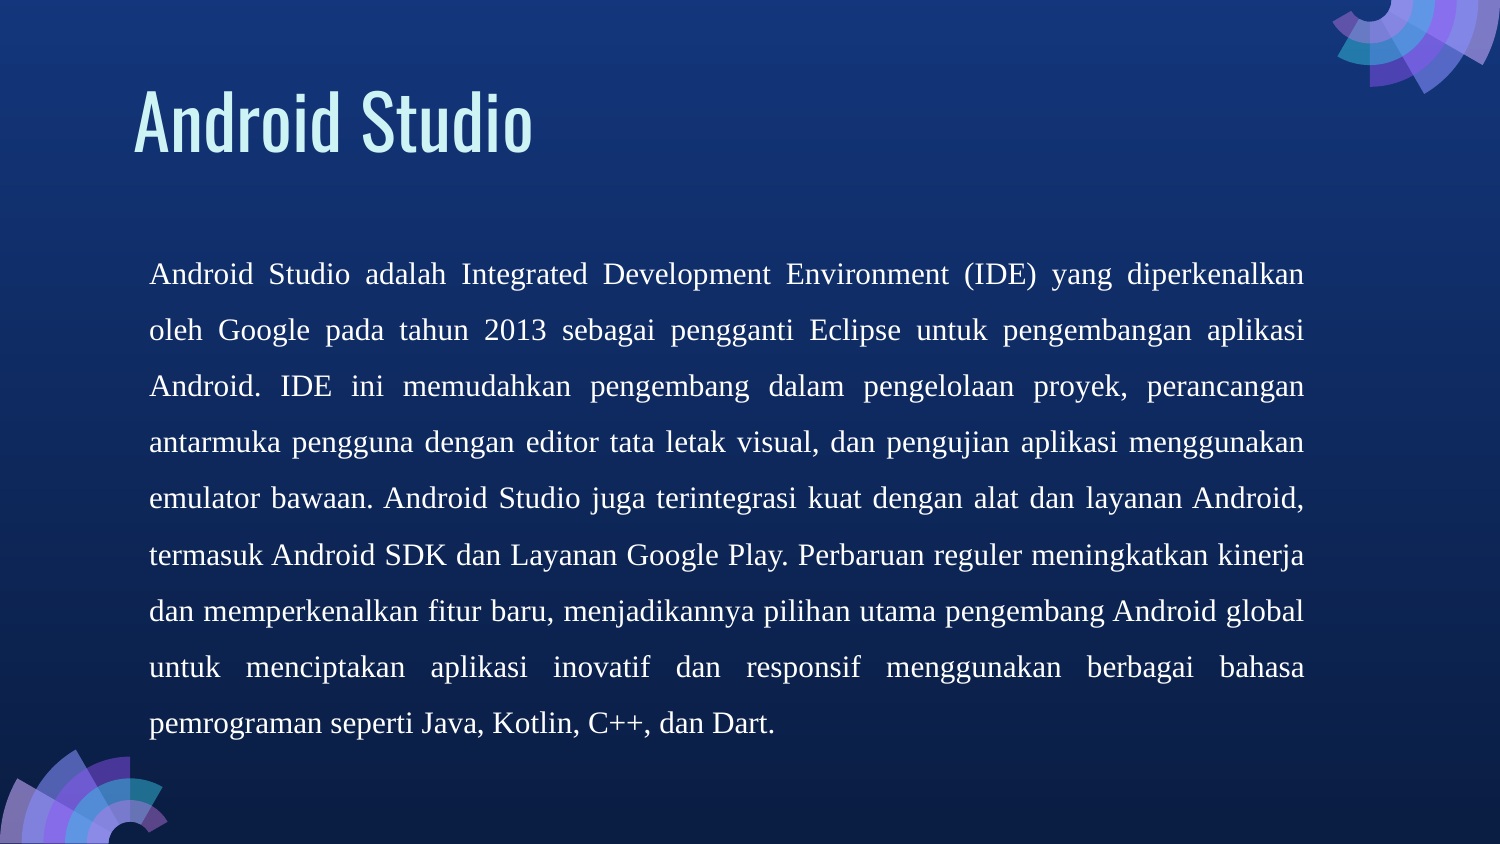

# Android Studio
Android Studio adalah Integrated Development Environment (IDE) yang diperkenalkan oleh Google pada tahun 2013 sebagai pengganti Eclipse untuk pengembangan aplikasi Android. IDE ini memudahkan pengembang dalam pengelolaan proyek, perancangan antarmuka pengguna dengan editor tata letak visual, dan pengujian aplikasi menggunakan emulator bawaan. Android Studio juga terintegrasi kuat dengan alat dan layanan Android, termasuk Android SDK dan Layanan Google Play. Perbaruan reguler meningkatkan kinerja dan memperkenalkan fitur baru, menjadikannya pilihan utama pengembang Android global untuk menciptakan aplikasi inovatif dan responsif menggunakan berbagai bahasa pemrograman seperti Java, Kotlin, C++, dan Dart.